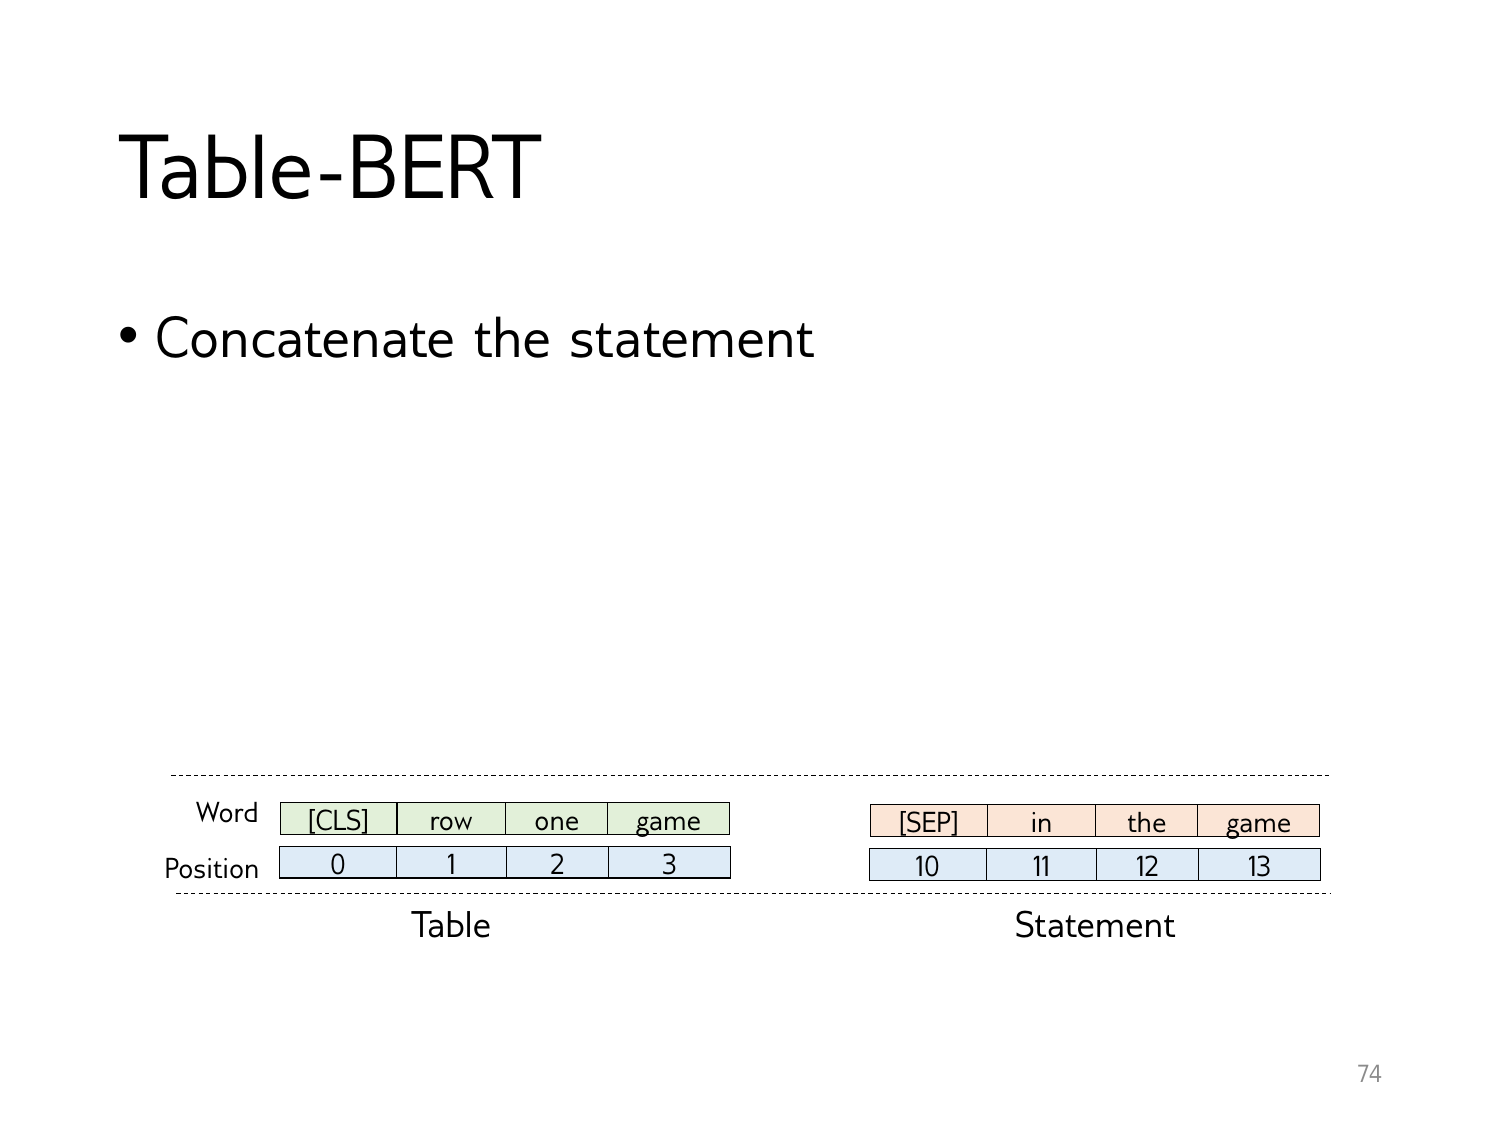

# Table-BERT
Concatenate the statement

Word
[CLS]
row
one
game
[SEP]
in
the
game
Position
0
1
2
3
10
11
12
13
Statement
Table
74